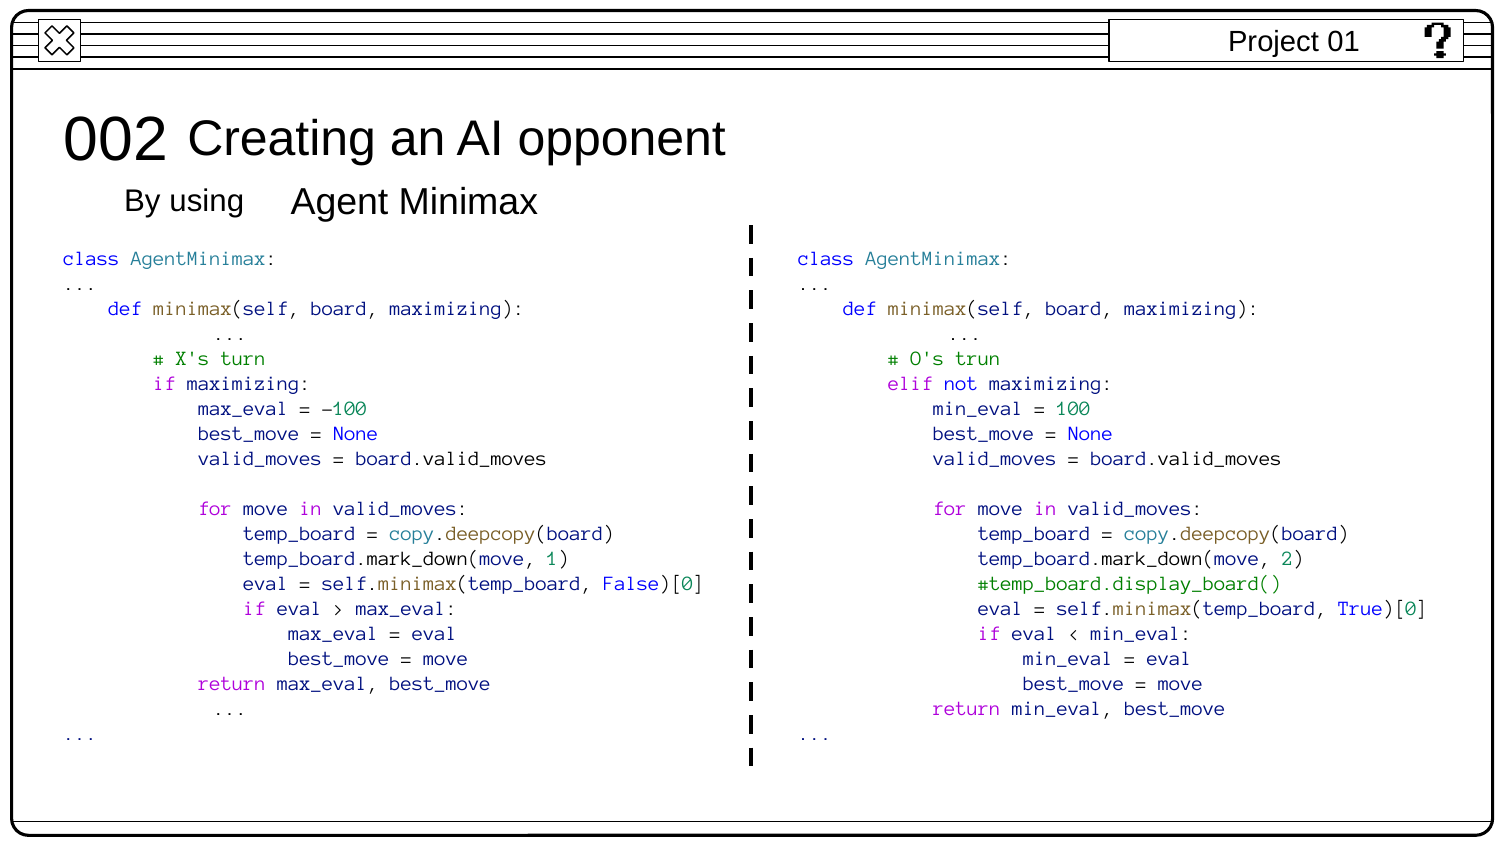

Project 01
002
Creating an AI opponent
Agent Minimax
By using
class AgentMinimax:
...
    def minimax(self, board, maximizing):
        	...
        # X's turn
        if maximizing:
            max_eval = -100
            best_move = None
            valid_moves = board.valid_moves

            for move in valid_moves:
                temp_board = copy.deepcopy(board)
                temp_board.mark_down(move, 1)
                eval = self.minimax(temp_board, False)[0]
                if eval > max_eval:
                    max_eval = eval
                    best_move = move
            return max_eval, best_move
        	...
...
class AgentMinimax:
...
    def minimax(self, board, maximizing):
        	...
        # O's trun
        elif not maximizing:
            min_eval = 100
            best_move = None
            valid_moves = board.valid_moves

            for move in valid_moves:
                temp_board = copy.deepcopy(board)
                temp_board.mark_down(move, 2)
                #temp_board.display_board()
                eval = self.minimax(temp_board, True)[0]
                if eval < min_eval:
                    min_eval = eval
                    best_move = move
            return min_eval, best_move
...